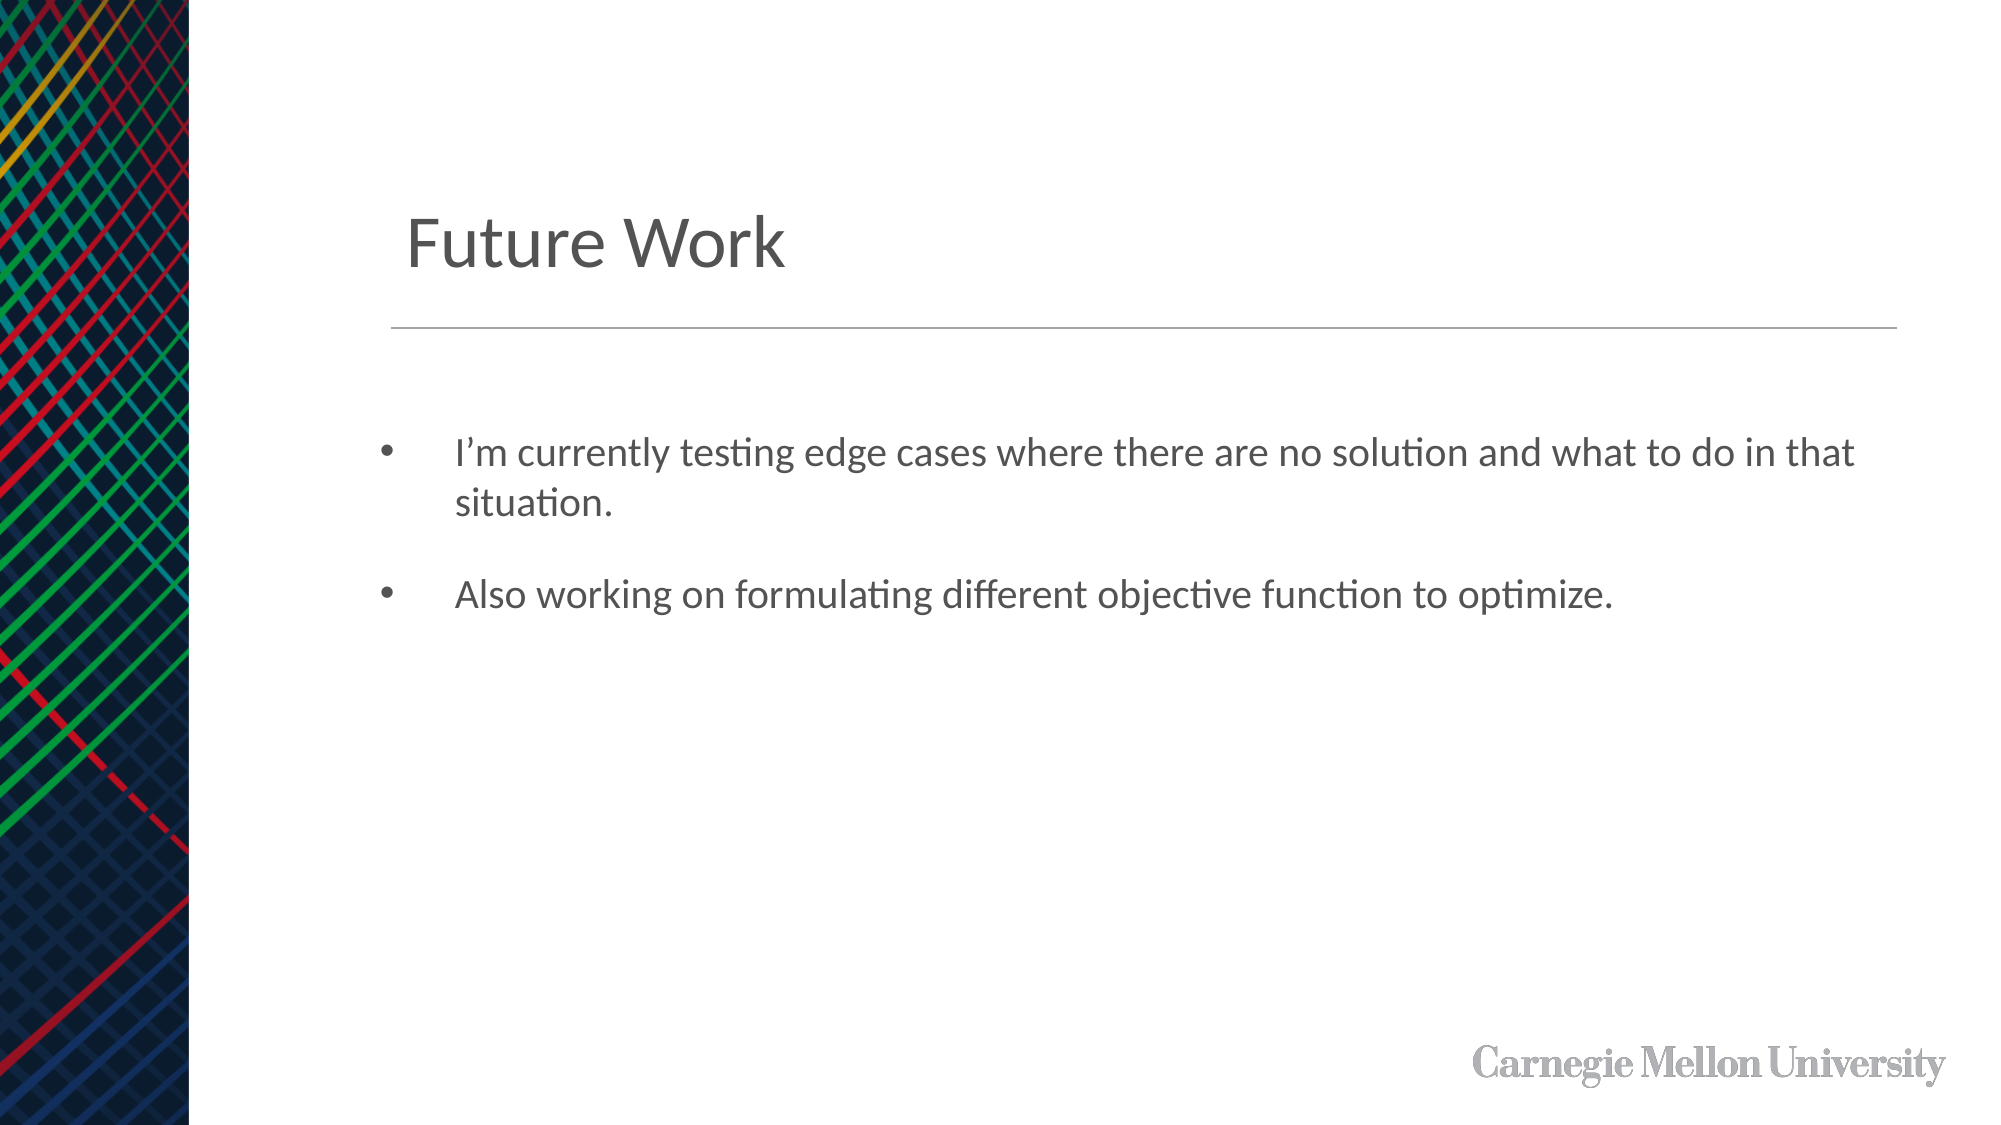

Future Work
I’m currently testing edge cases where there are no solution and what to do in that situation.
Also working on formulating different objective function to optimize.